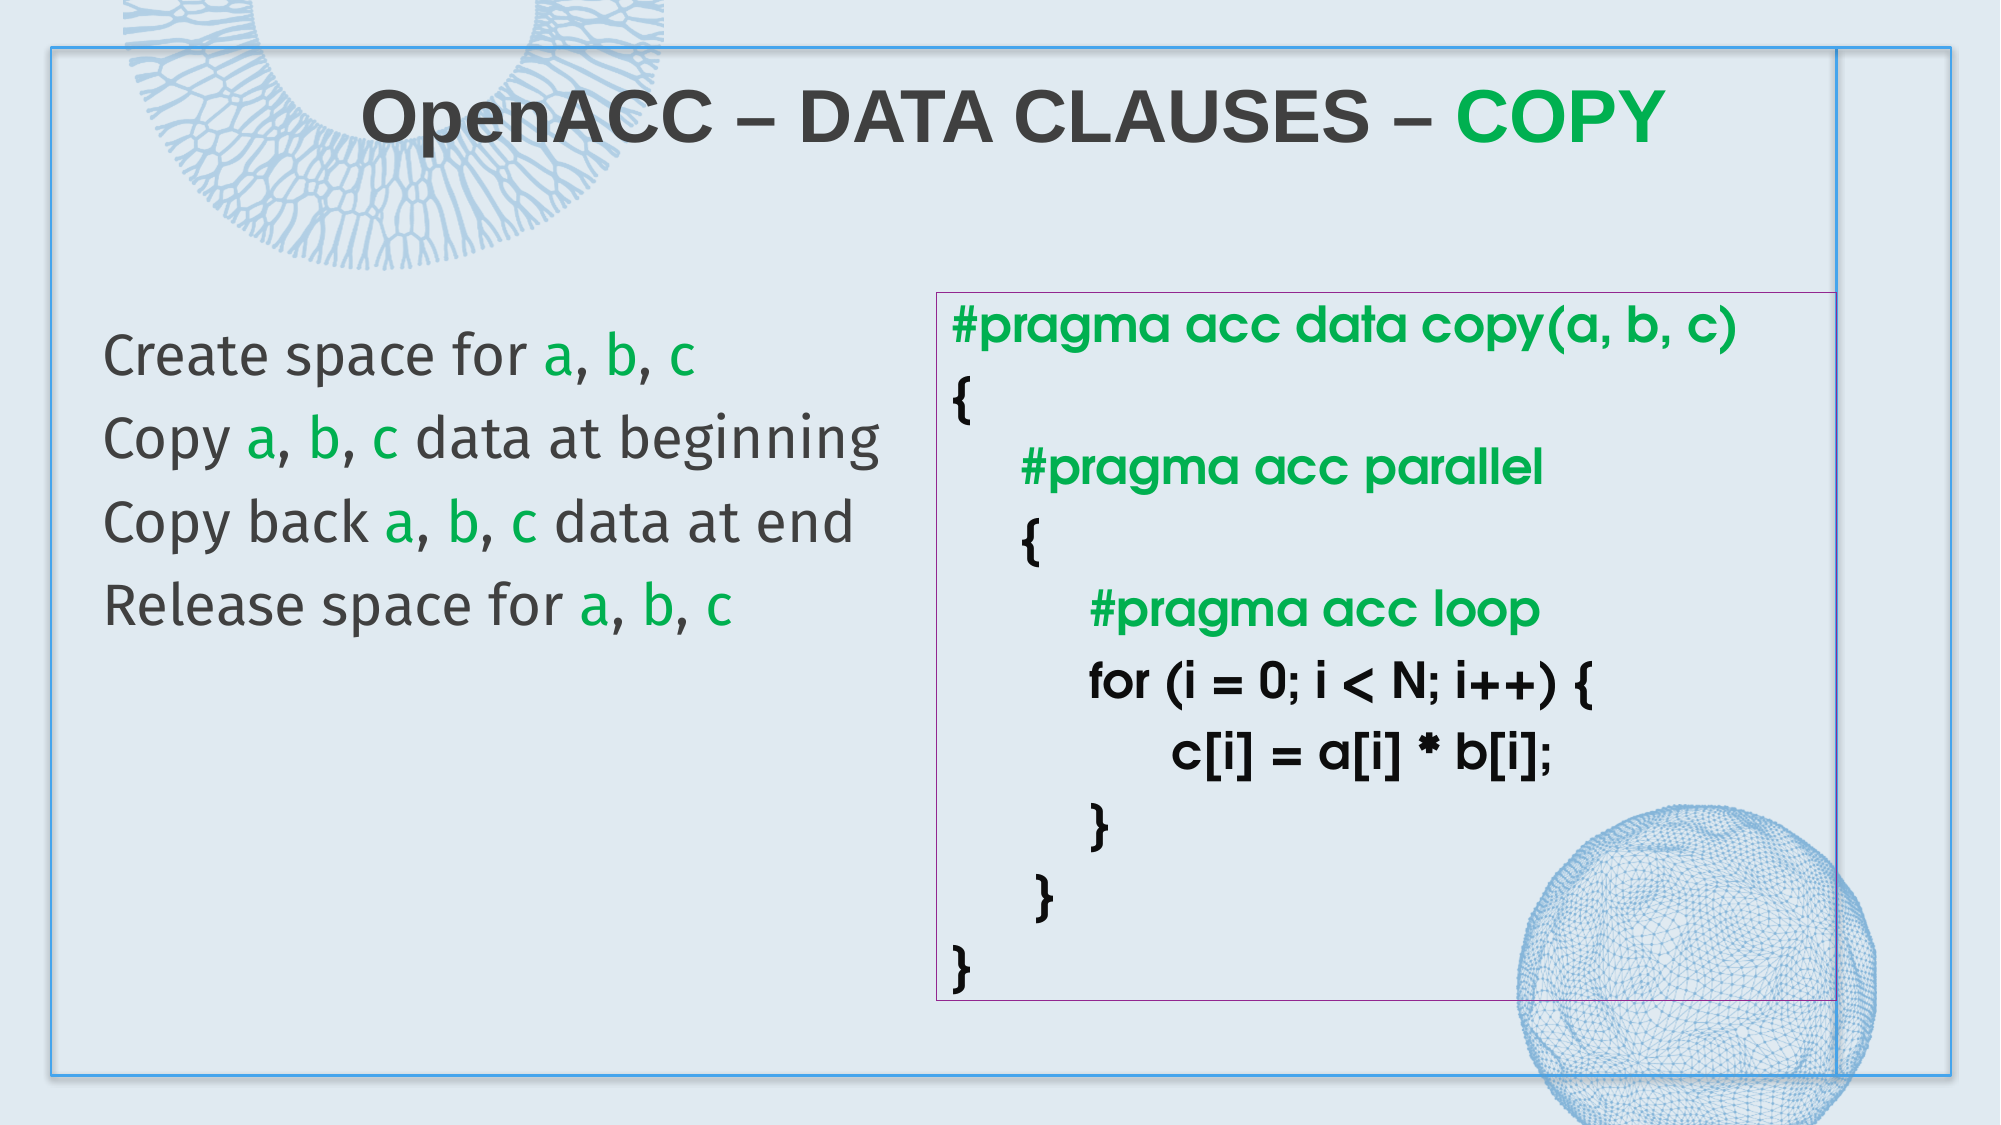

# OpenACC – Data Clauses – copy
#pragma acc data copy(a, b, c)
{
     #pragma acc parallel
     {
          #pragma acc loop
          for (i = 0; i < N; i++) {
                c[i] = a[i] * b[i];
          }
      }
}
Create space for a, b, c
Copy a, b, c data at beginning
Copy back a, b, c data at end
Release space for a, b, c